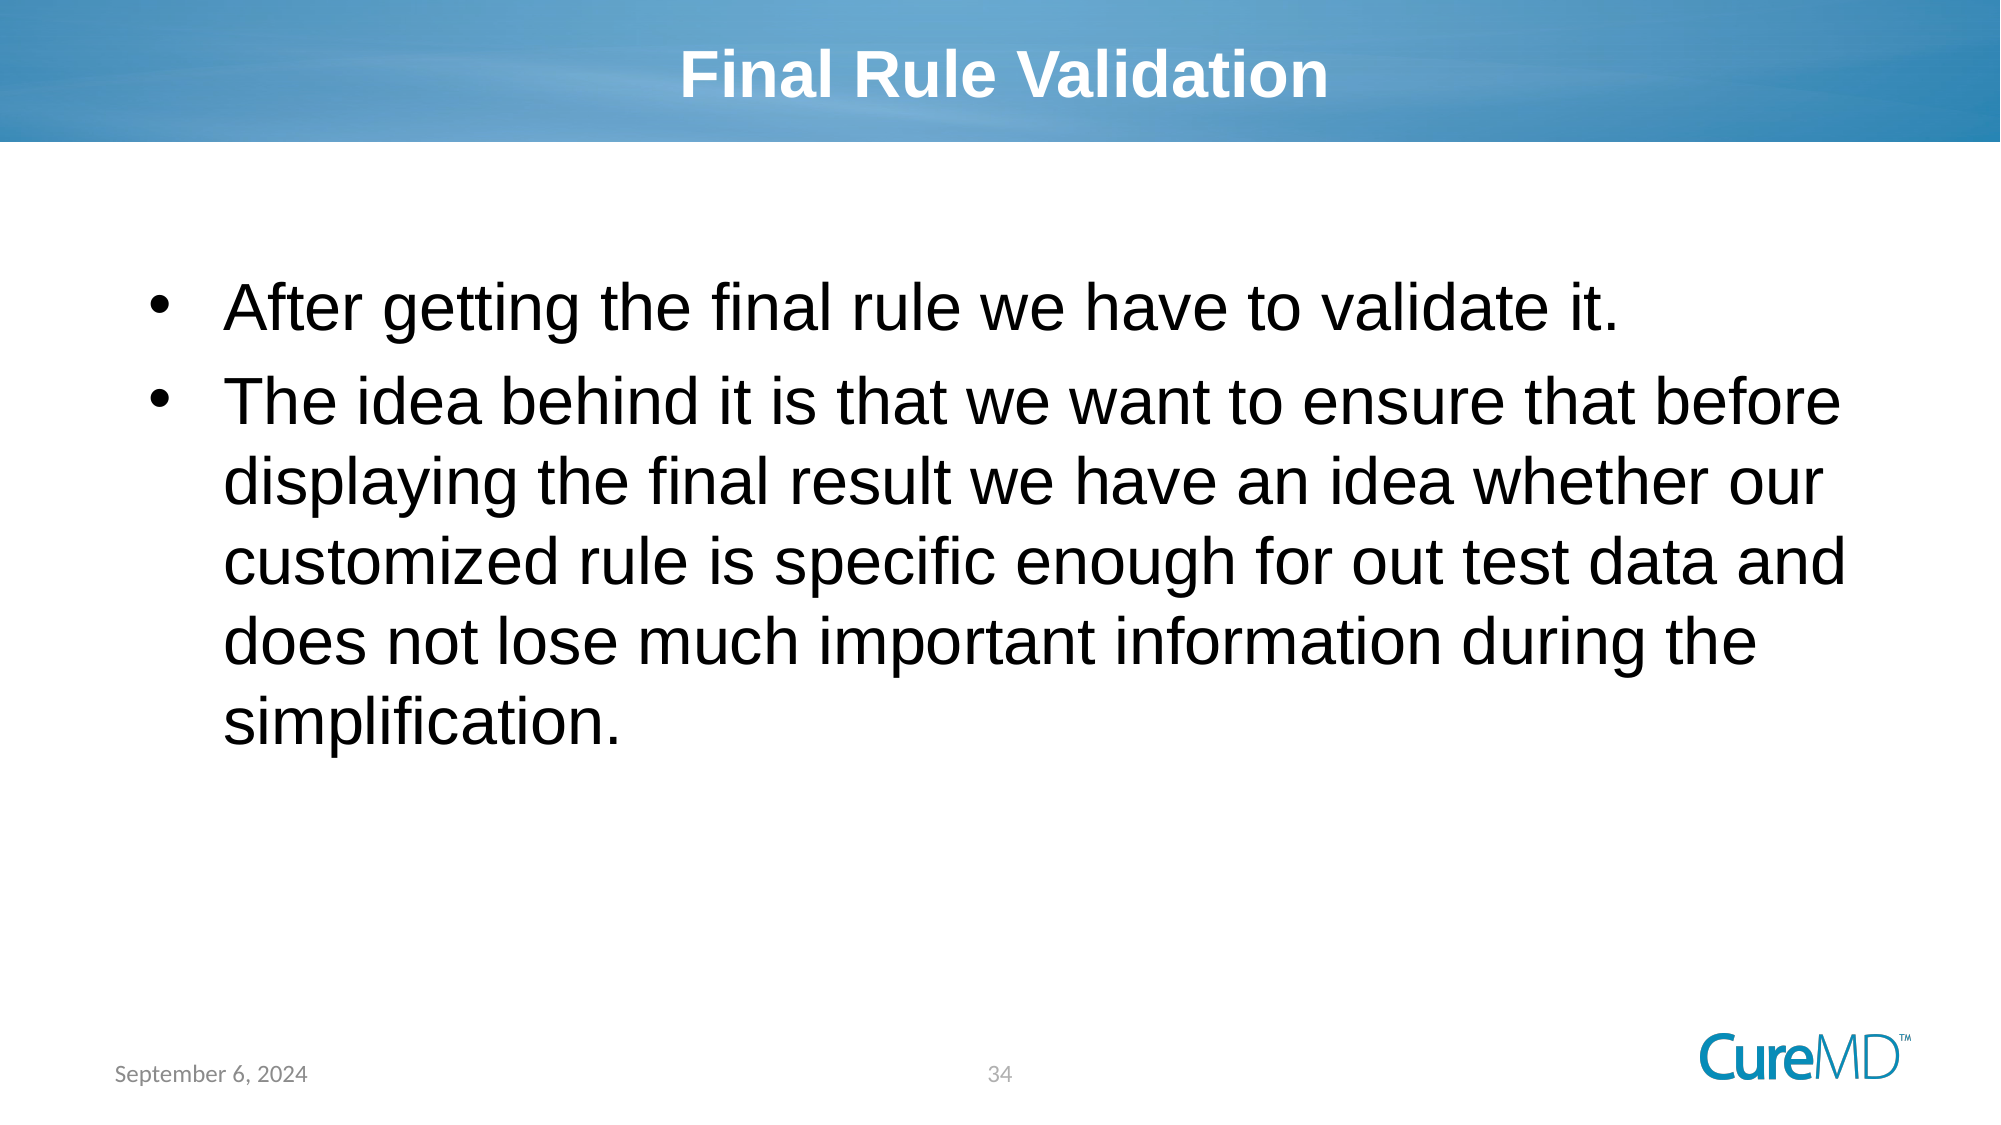

# Final Rule Validation

After getting the final rule we have to validate it.
The idea behind it is that we want to ensure that before displaying the final result we have an idea whether our customized rule is specific enough for out test data and does not lose much important information during the simplification.
September 6, 2024
34